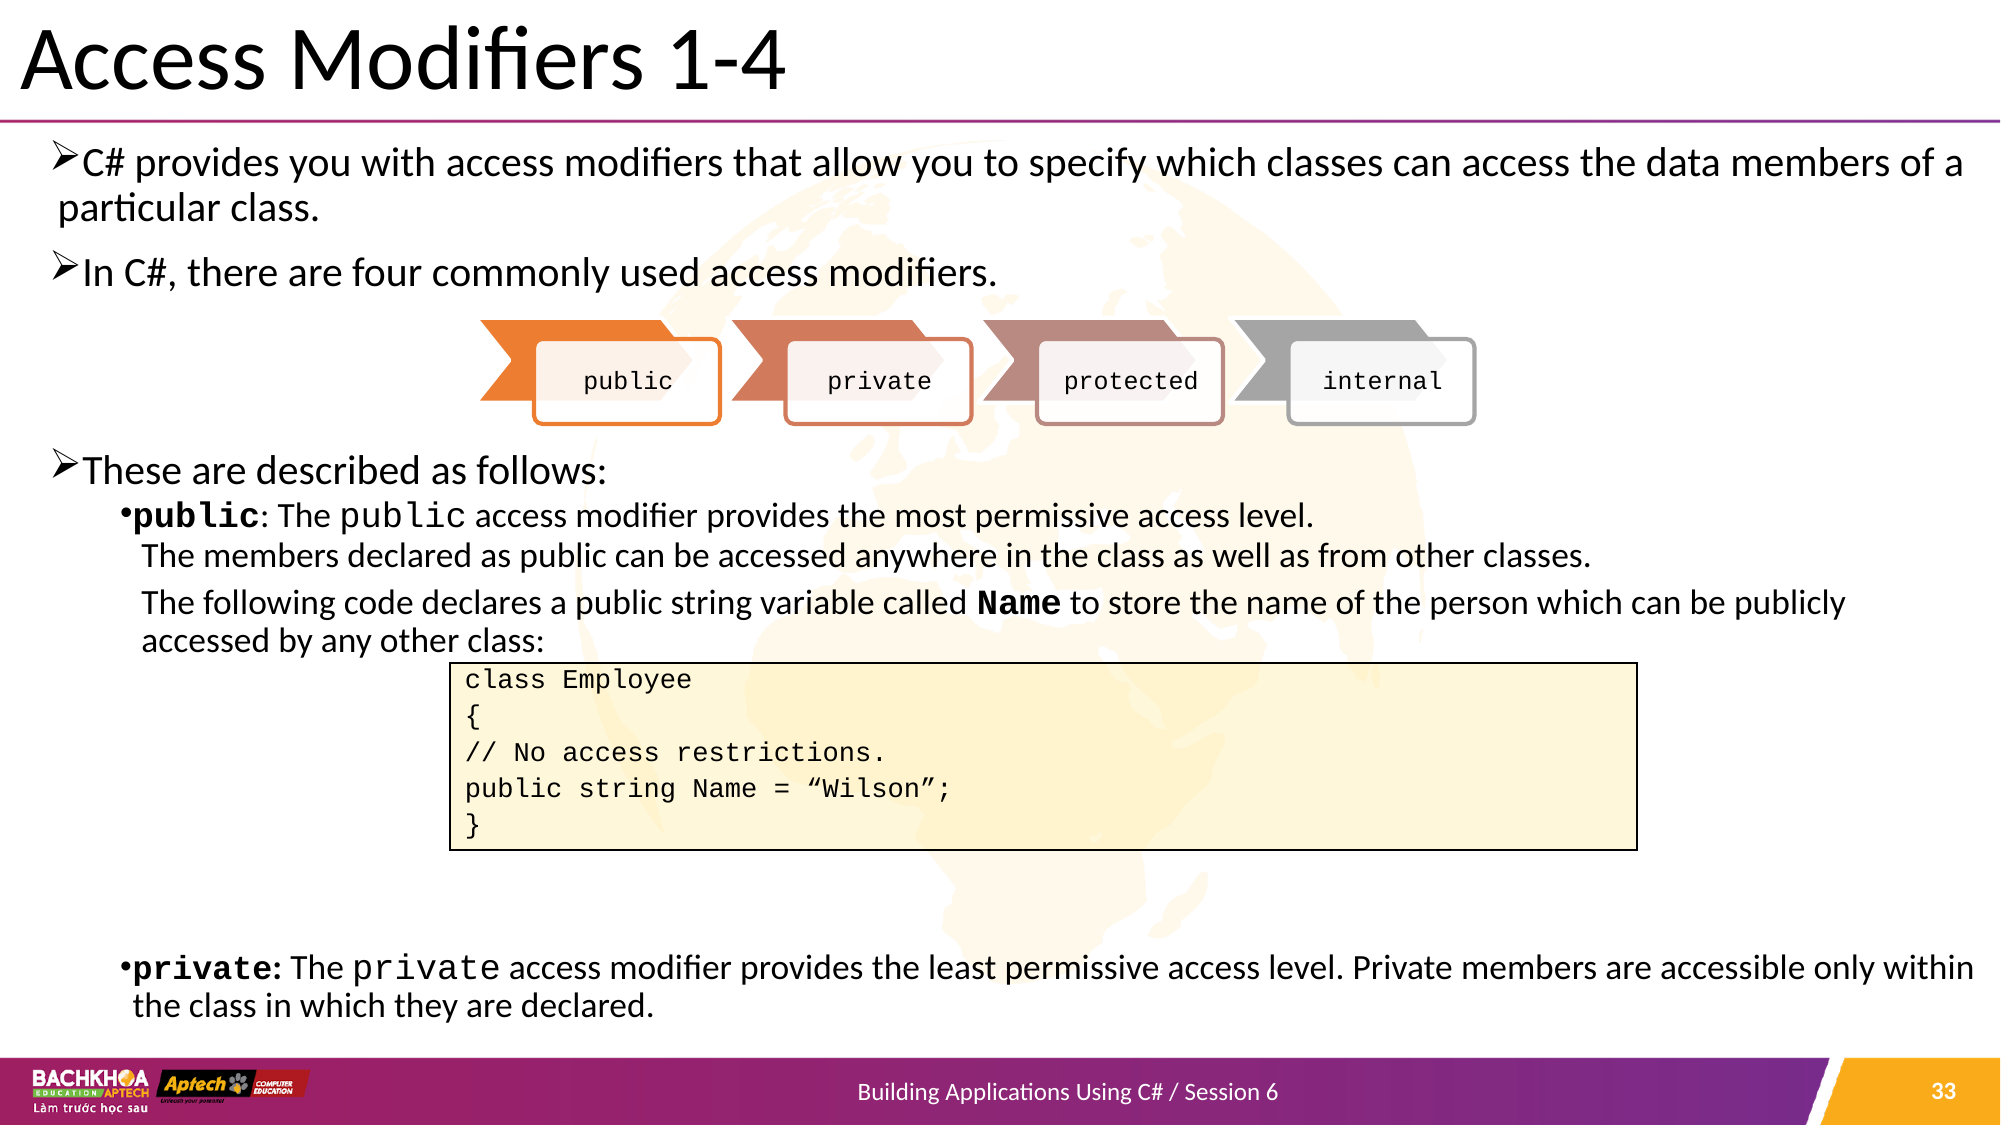

# Access Modifiers 1-4
public
private
protected
internal
C# provides you with access modifiers that allow you to specify which classes can access the data members of a particular class.
In C#, there are four commonly used access modifiers.

These are described as follows:
public: The public access modifier provides the most permissive access level.
The members declared as public can be accessed anywhere in the class as well as from other classes.
The following code declares a public string variable called Name to store the name of the person which can be publicly accessed by any other class:

private: The private access modifier provides the least permissive access level. Private members are accessible only within the class in which they are declared.

class Employee
{
// No access restrictions.
public string Name = “Wilson”;
}
33
Building Applications Using C# / Session 6